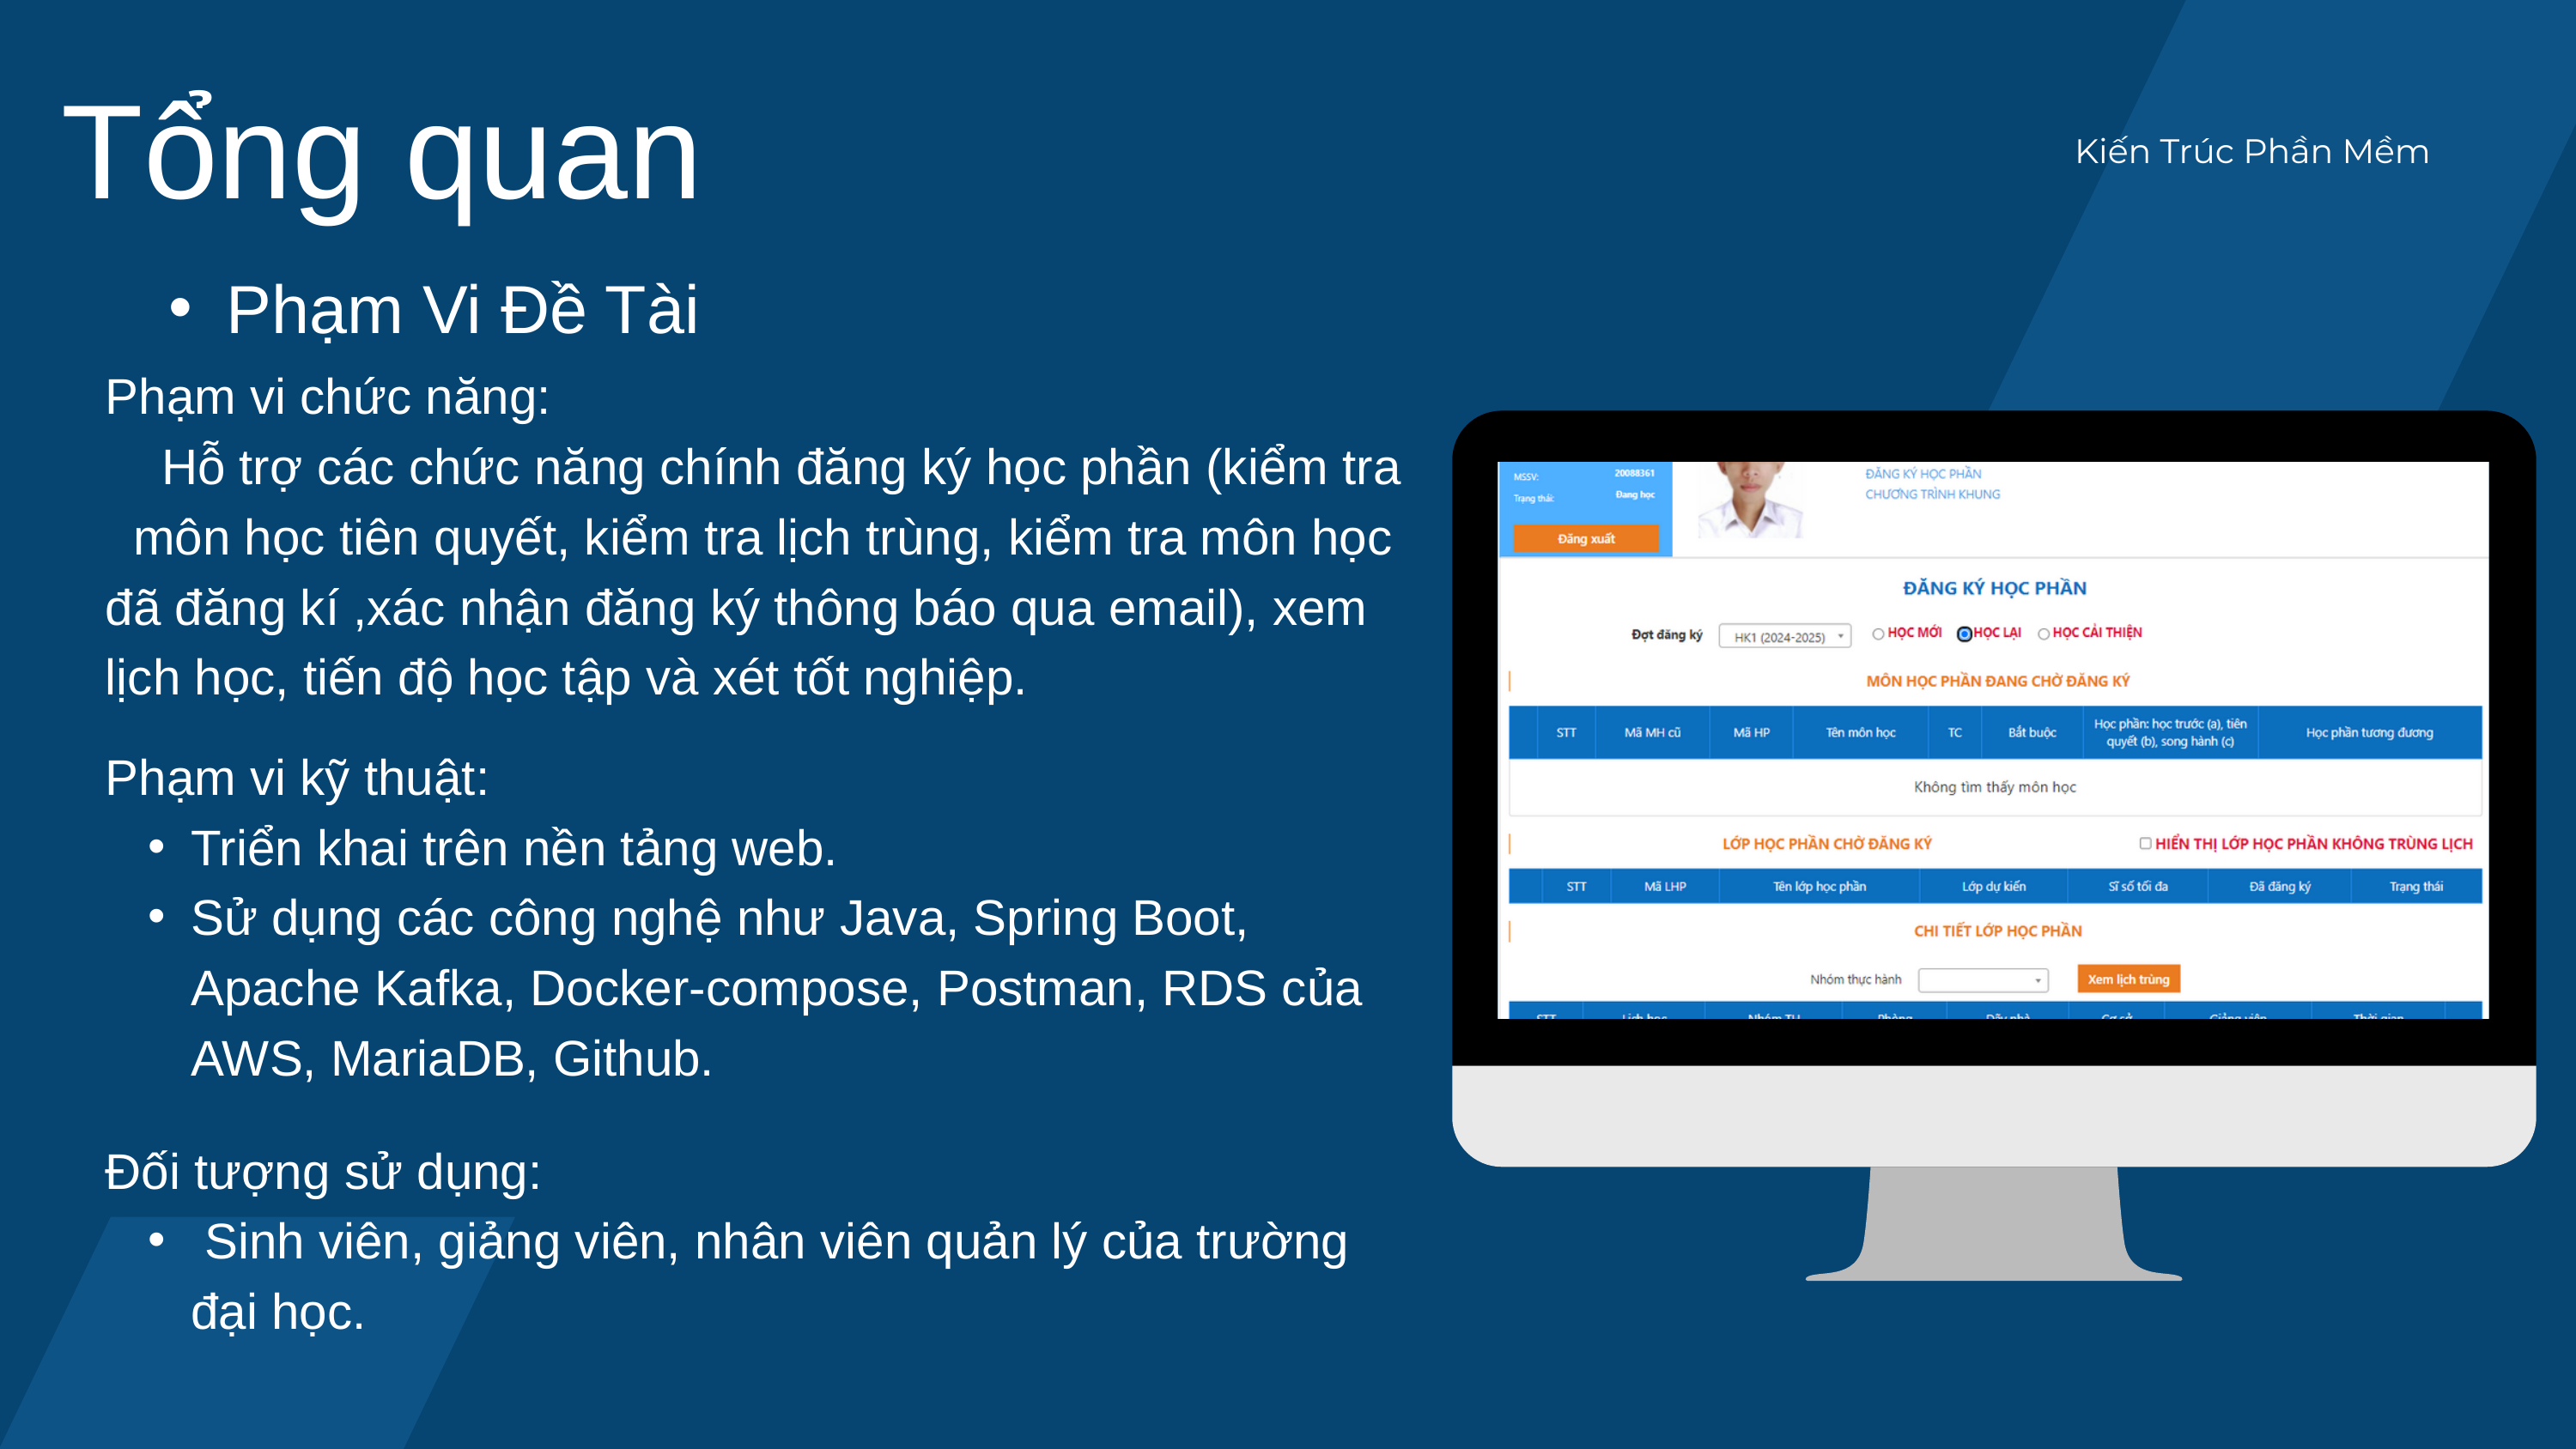

Tổng quan
Kiến Trúc Phần Mềm
Phạm Vi Đề Tài
Phạm vi chức năng:
    Hỗ trợ các chức năng chính đăng ký học phần (kiểm tra    môn học tiên quyết, kiểm tra lịch trùng, kiểm tra môn học đã đăng kí ,xác nhận đăng ký thông báo qua email), xem lịch học, tiến độ học tập và xét tốt nghiệp.

Phạm vi kỹ thuật:
Triển khai trên nền tảng web.
Sử dụng các công nghệ như Java, Spring Boot, Apache Kafka, Docker-compose, Postman, RDS của AWS, MariaDB, Github.
Đối tượng sử dụng:
 Sinh viên, giảng viên, nhân viên quản lý của trường đại học.